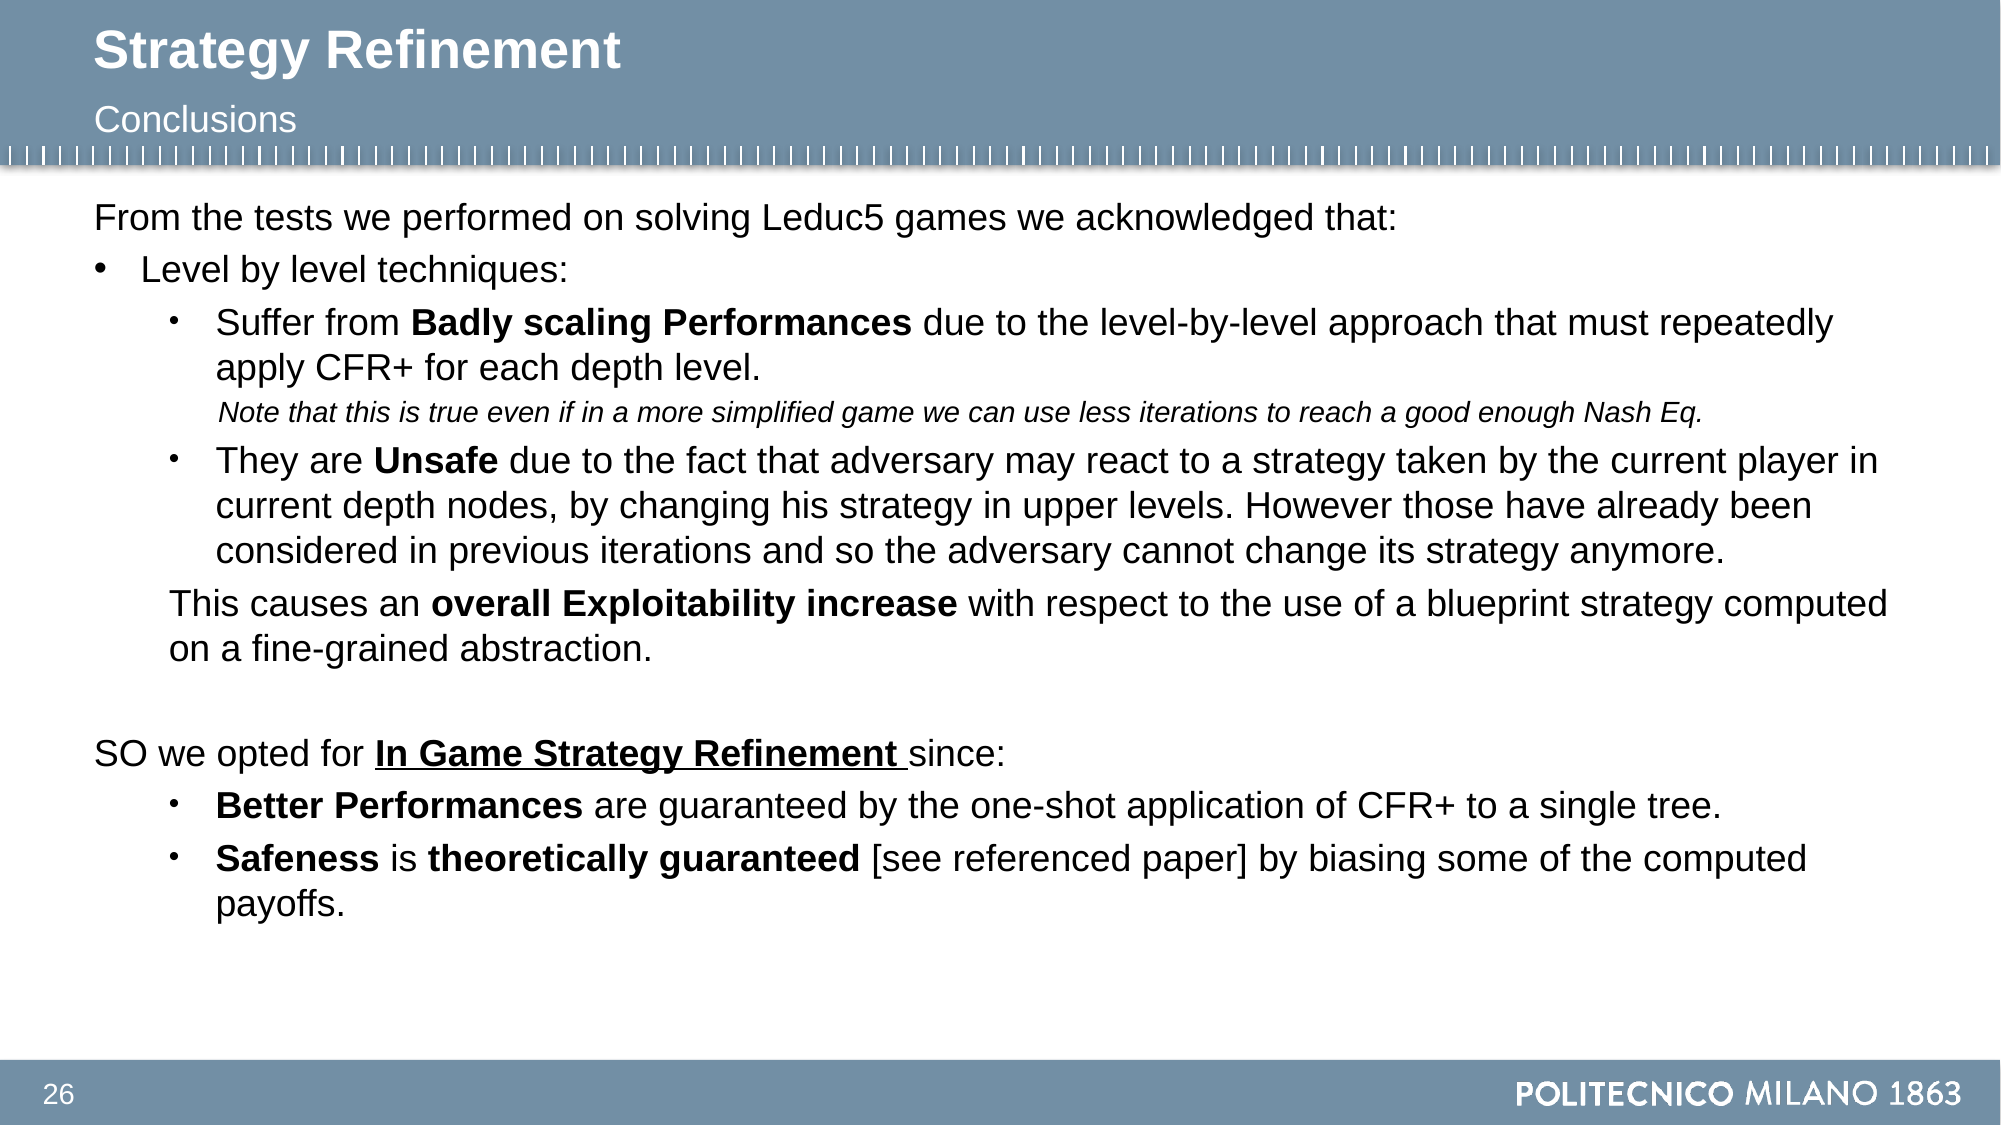

# Strategy Refinement
Conclusions
From the tests we performed on solving Leduc5 games we acknowledged that:
Level by level techniques:
Suffer from Badly scaling Performances due to the level-by-level approach that must repeatedly apply CFR+ for each depth level.
      Note that this is true even if in a more simplified game we can use less iterations to reach a good enough Nash Eq.
They are Unsafe due to the fact that adversary may react to a strategy taken by the current player in current depth nodes, by changing his strategy in upper levels. However those have already been considered in previous iterations and so the adversary cannot change its strategy anymore.
This causes an overall Exploitability increase with respect to the use of a blueprint strategy computed on a fine-grained abstraction.

SO we opted for In Game Strategy Refinement since:
Better Performances are guaranteed by the one-shot application of CFR+ to a single tree.
Safeness is theoretically guaranteed [see referenced paper] by biasing some of the computed payoffs.
26